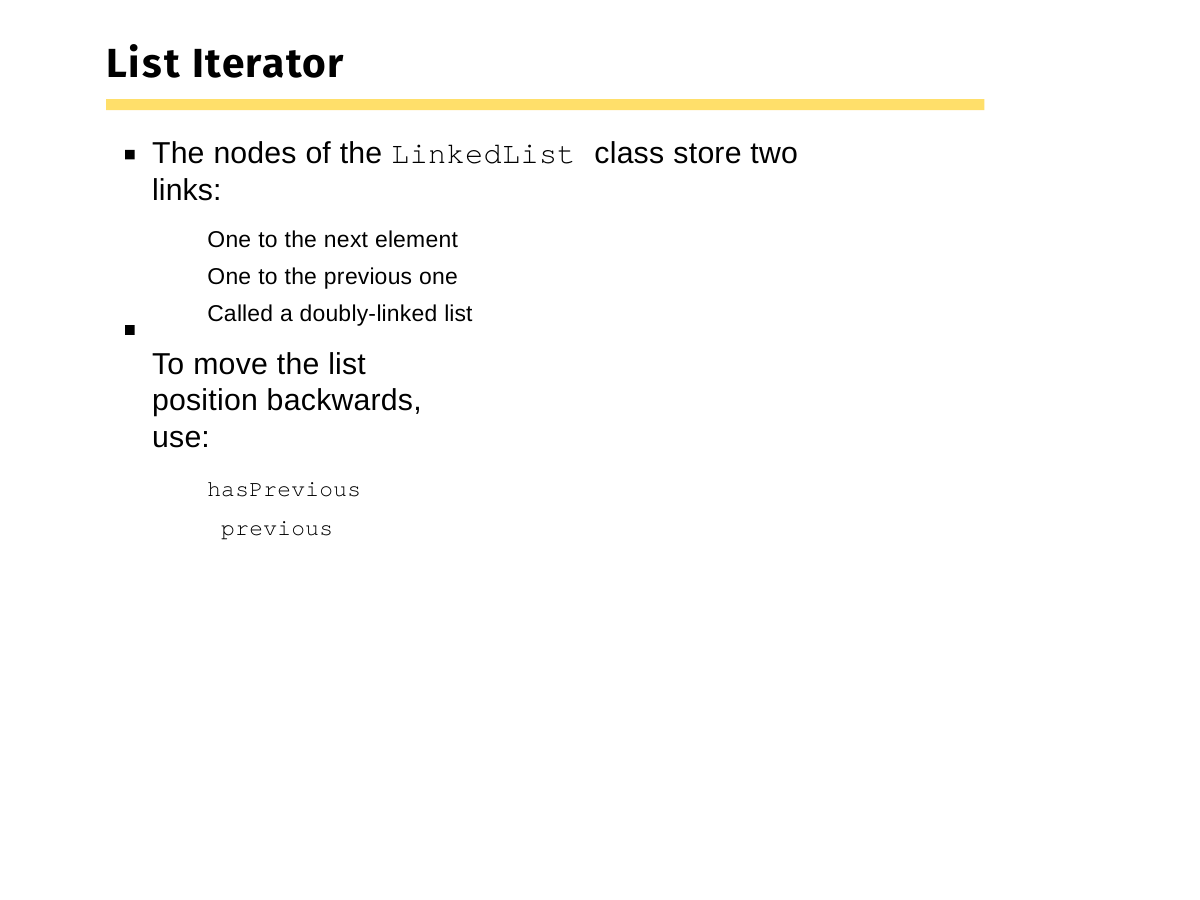

# List Iterator

The nodes of the LinkedList class store two links:
One to the next element  One to the previous one  Called a doubly-linked list
To move the list position backwards, use:
hasPrevious  previous